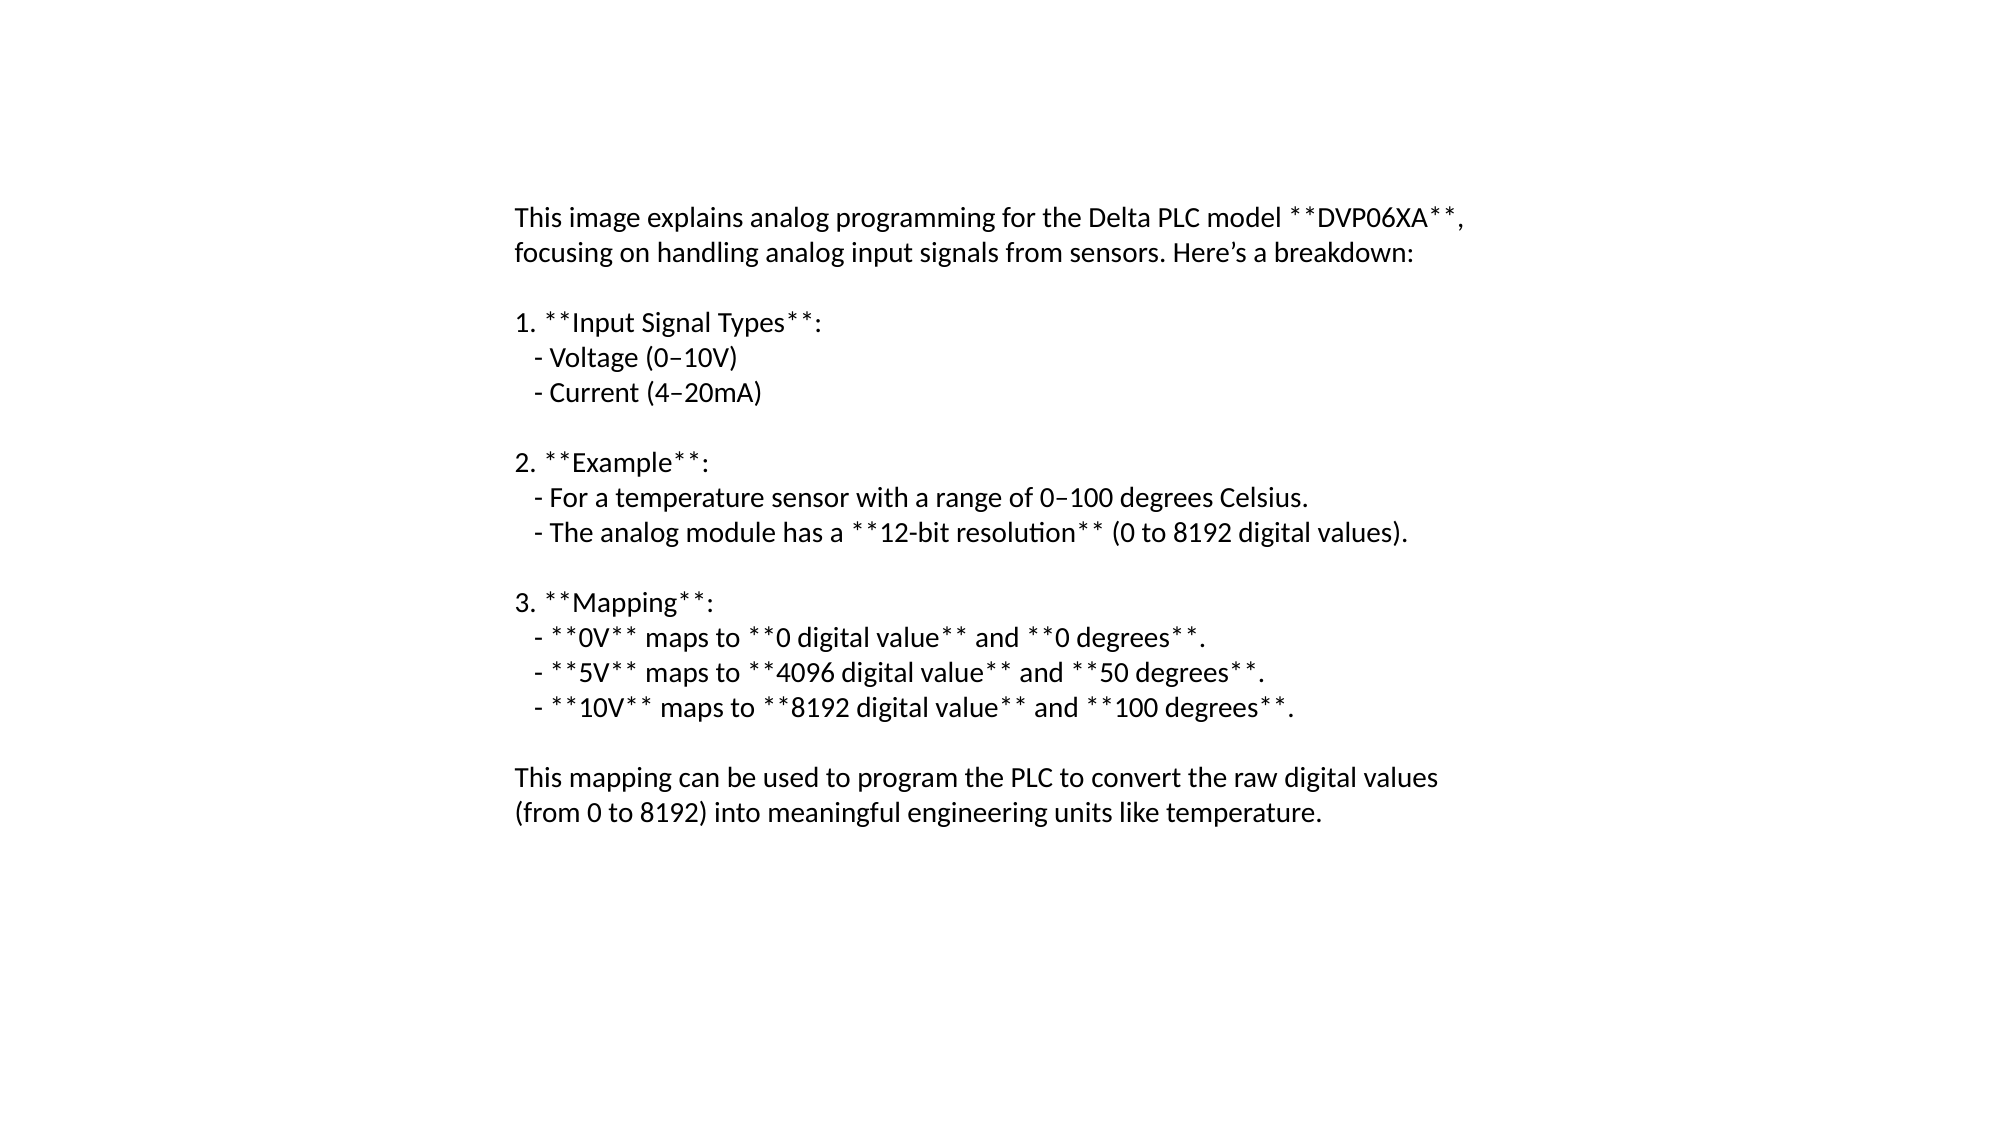

This image explains analog programming for the Delta PLC model **DVP06XA**, focusing on handling analog input signals from sensors. Here’s a breakdown:

1. **Input Signal Types**:
   - Voltage (0–10V)
   - Current (4–20mA)

2. **Example**:
   - For a temperature sensor with a range of 0–100 degrees Celsius.
   - The analog module has a **12-bit resolution** (0 to 8192 digital values).

3. **Mapping**:
   - **0V** maps to **0 digital value** and **0 degrees**.
   - **5V** maps to **4096 digital value** and **50 degrees**.
   - **10V** maps to **8192 digital value** and **100 degrees**.

This mapping can be used to program the PLC to convert the raw digital values (from 0 to 8192) into meaningful engineering units like temperature.